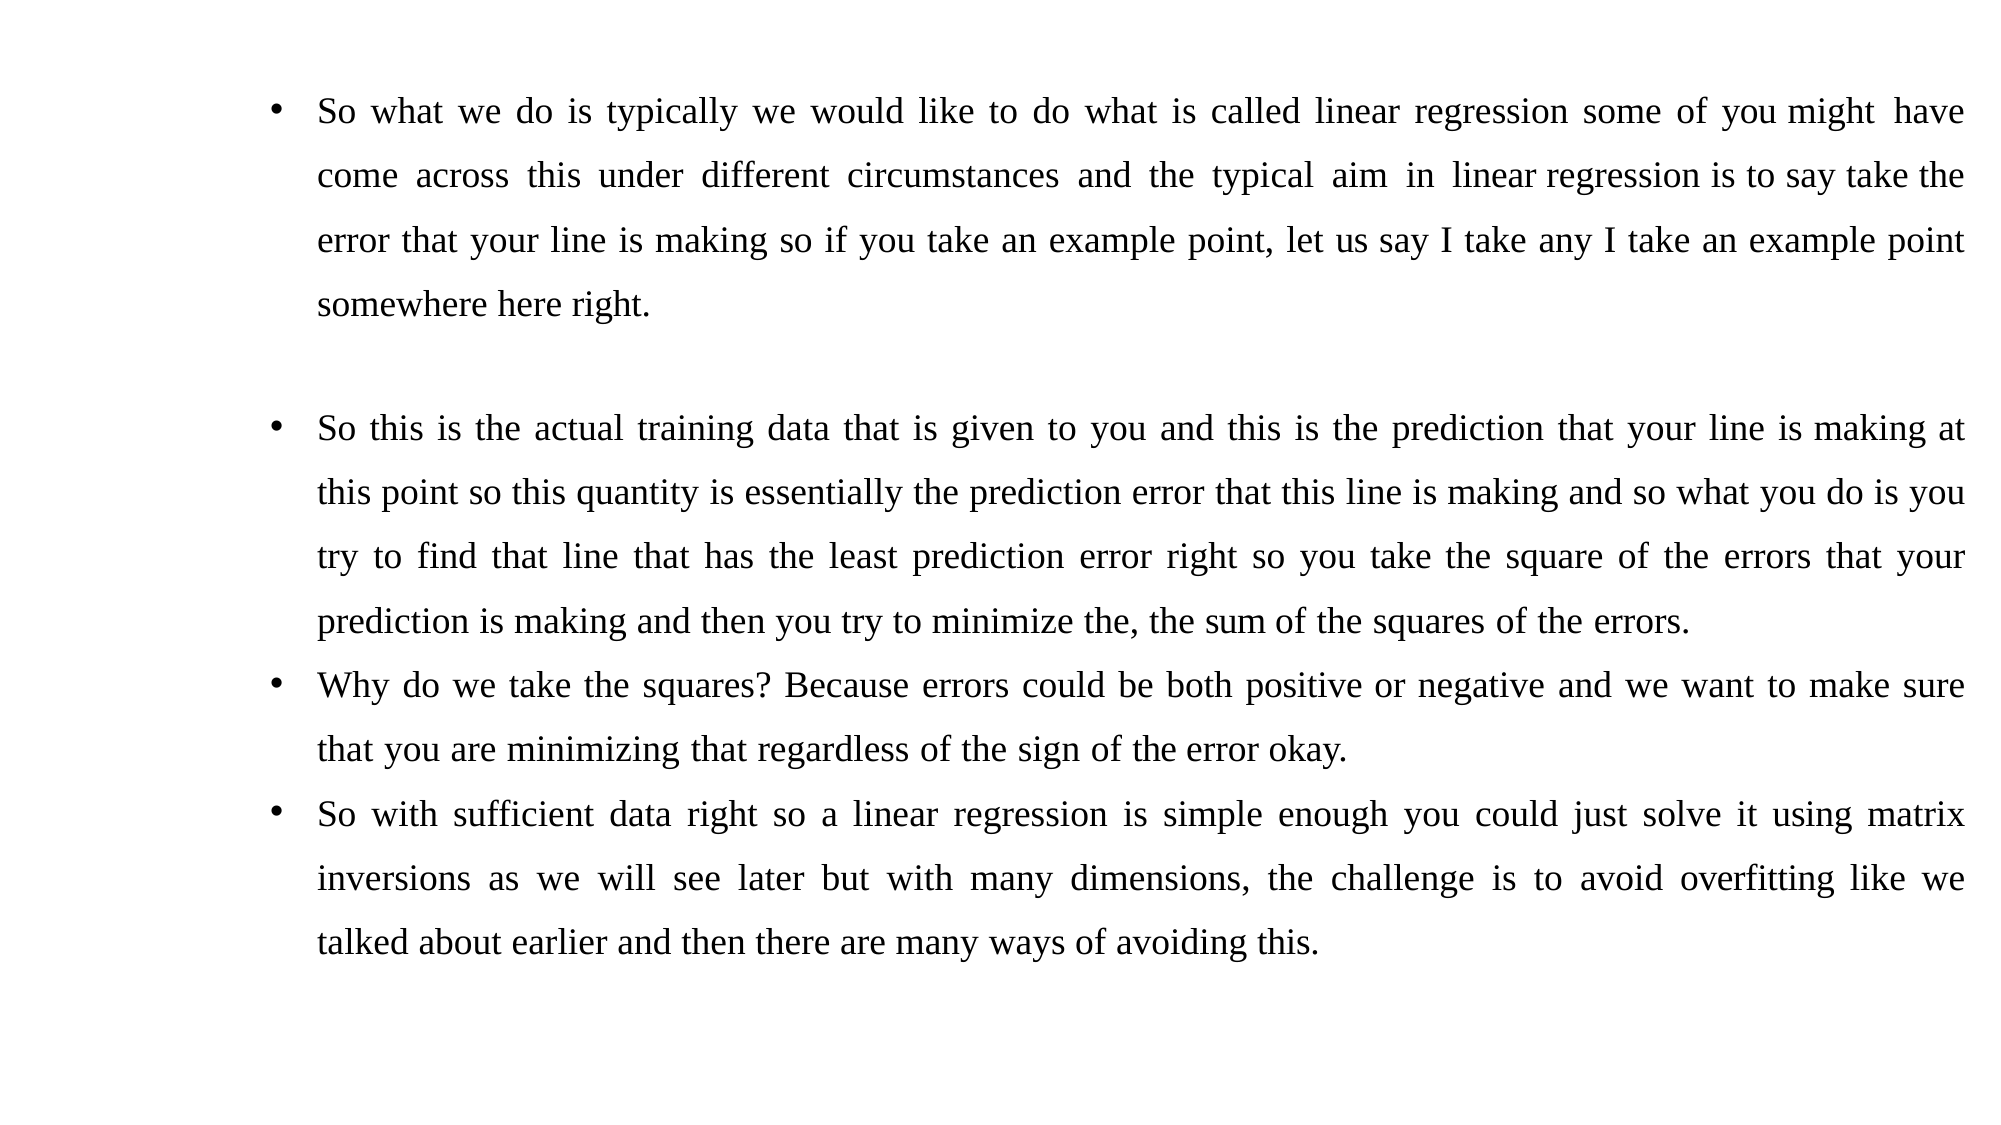

So what we do is typically we would like to do what is called linear regression some of you might have come across this under different circumstances and the typical aim in linear regression is to say take the error that your line is making so if you take an example point, let us say I take any I take an example point somewhere here right.

So this is the actual training data that is given to you and this is the prediction that your line is making at this point so this quantity is essentially the prediction error that this line is making and so what you do is you try to find that line that has the least prediction error right so you take the square of the errors that your prediction is making and then you try to minimize the, the sum of the squares of the errors.
Why do we take the squares? Because errors could be both positive or negative and we want to make sure that you are minimizing that regardless of the sign of the error okay.
So with sufficient data right so a linear regression is simple enough you could just solve it using matrix inversions as we will see later but with many dimensions, the challenge is to avoid overfitting like we talked about earlier and then there are many ways of avoiding this.